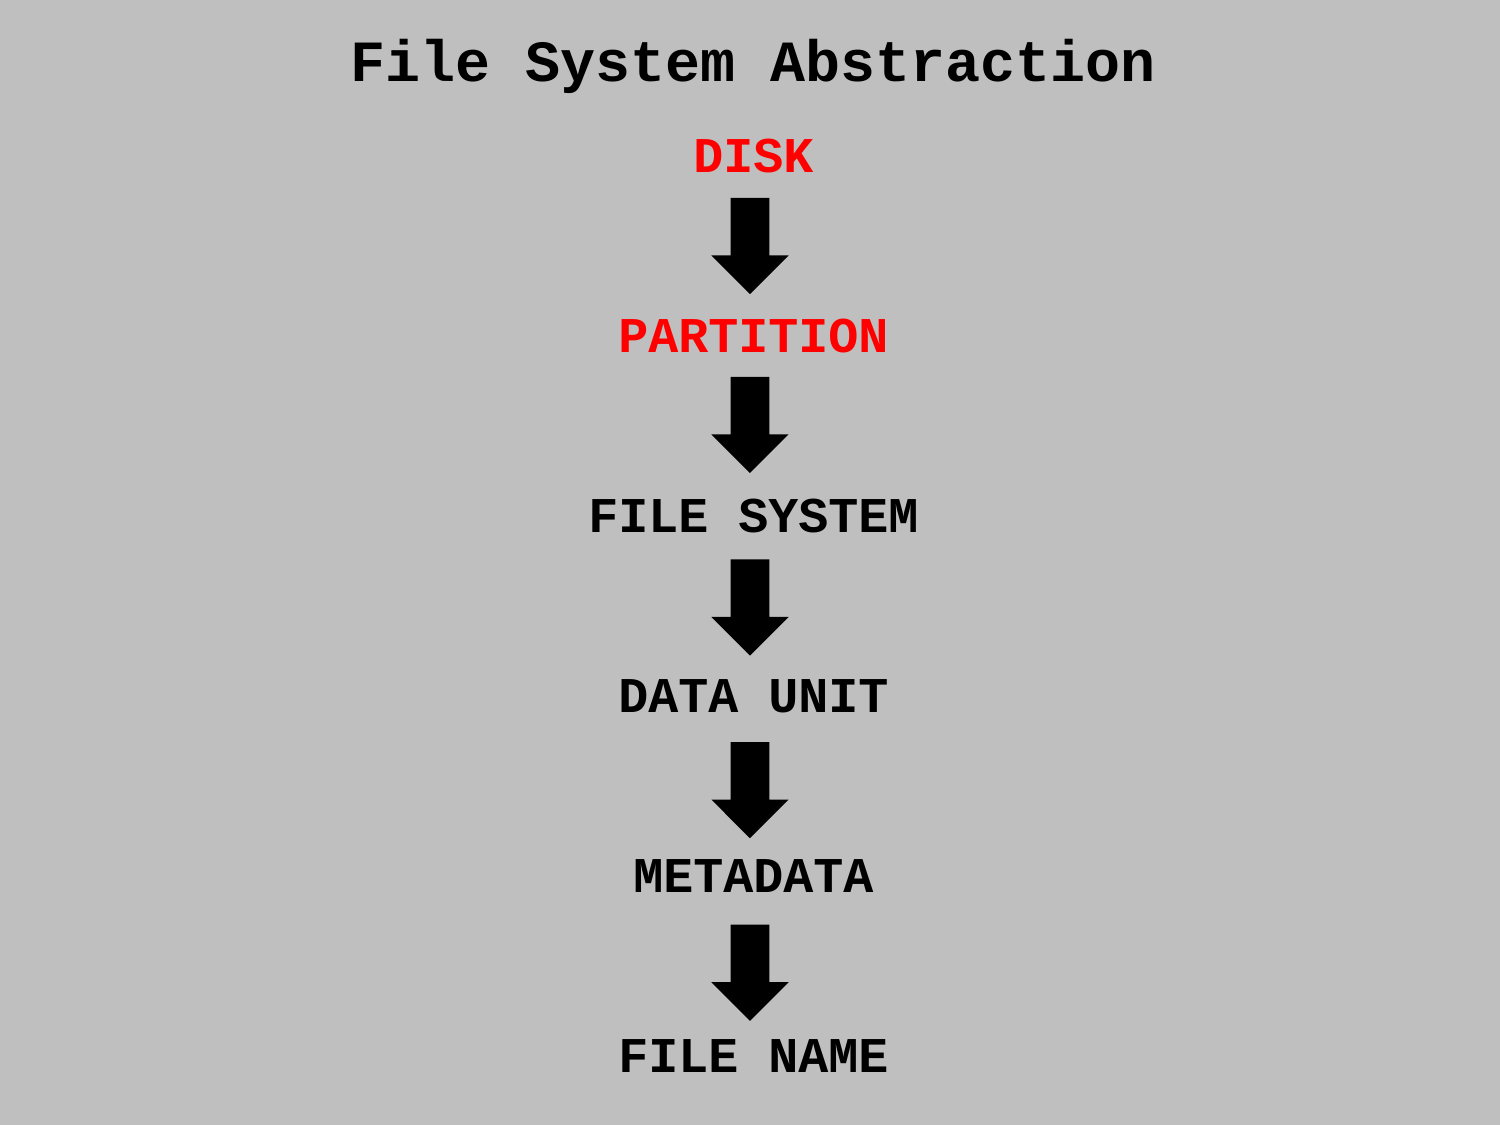

File System Abstraction
DISK

PARTITION

FILE SYSTEM

DATA UNIT

METADATA

FILE NAME